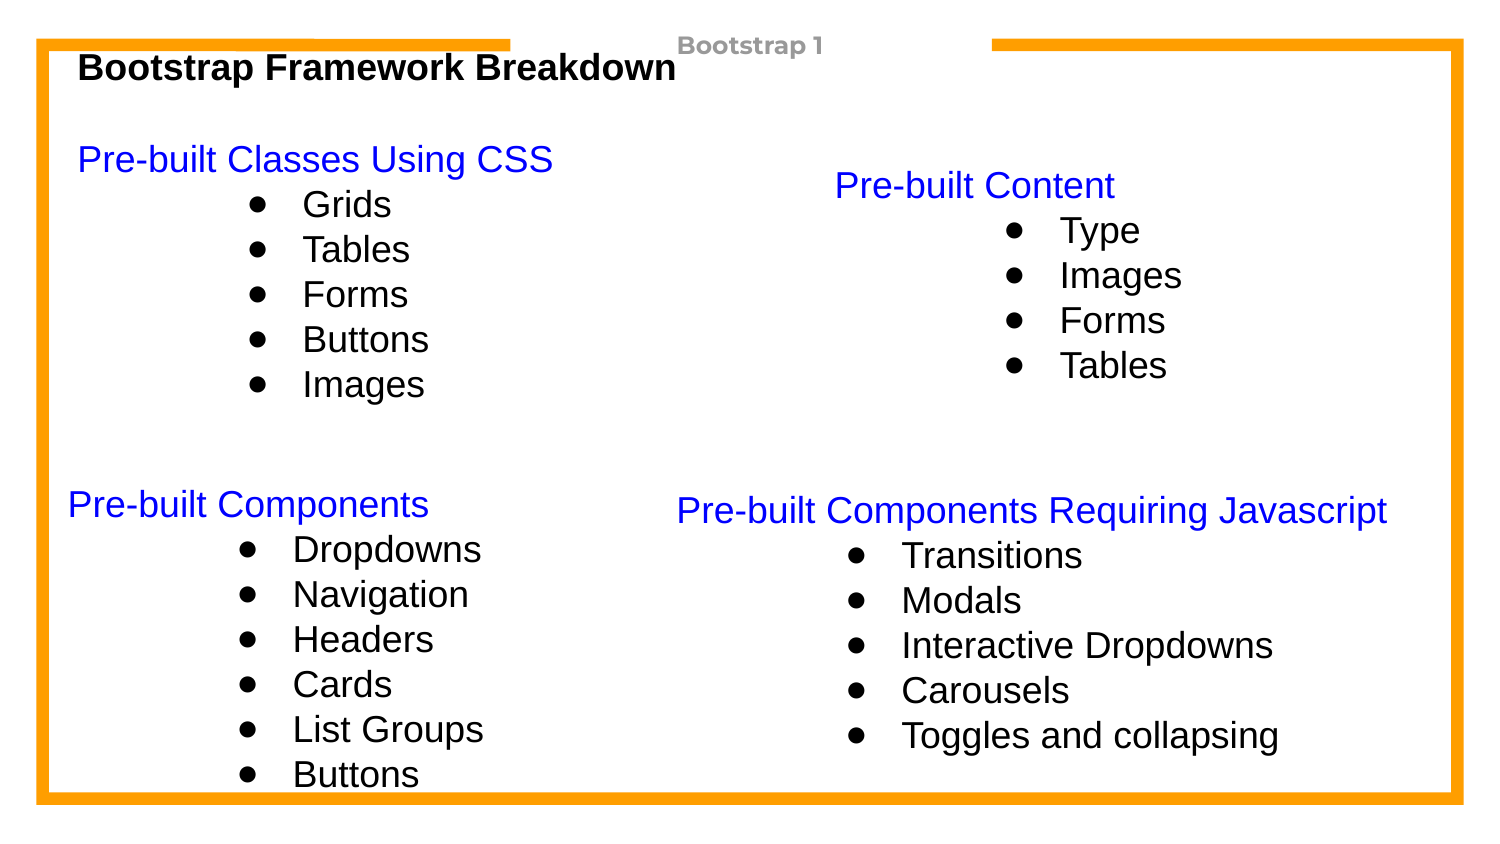

# Bootstrap 1
Pre-built Content
Type
Images
Forms
Tables

Bootstrap Framework Breakdown

Pre-built Classes Using CSS
Grids
Tables
Forms
Buttons
Images

Pre-built Components
Dropdowns
Navigation
Headers
Cards
List Groups
Buttons
Pre-built Components Requiring Javascript
Transitions
Modals
Interactive Dropdowns
Carousels
Toggles and collapsing